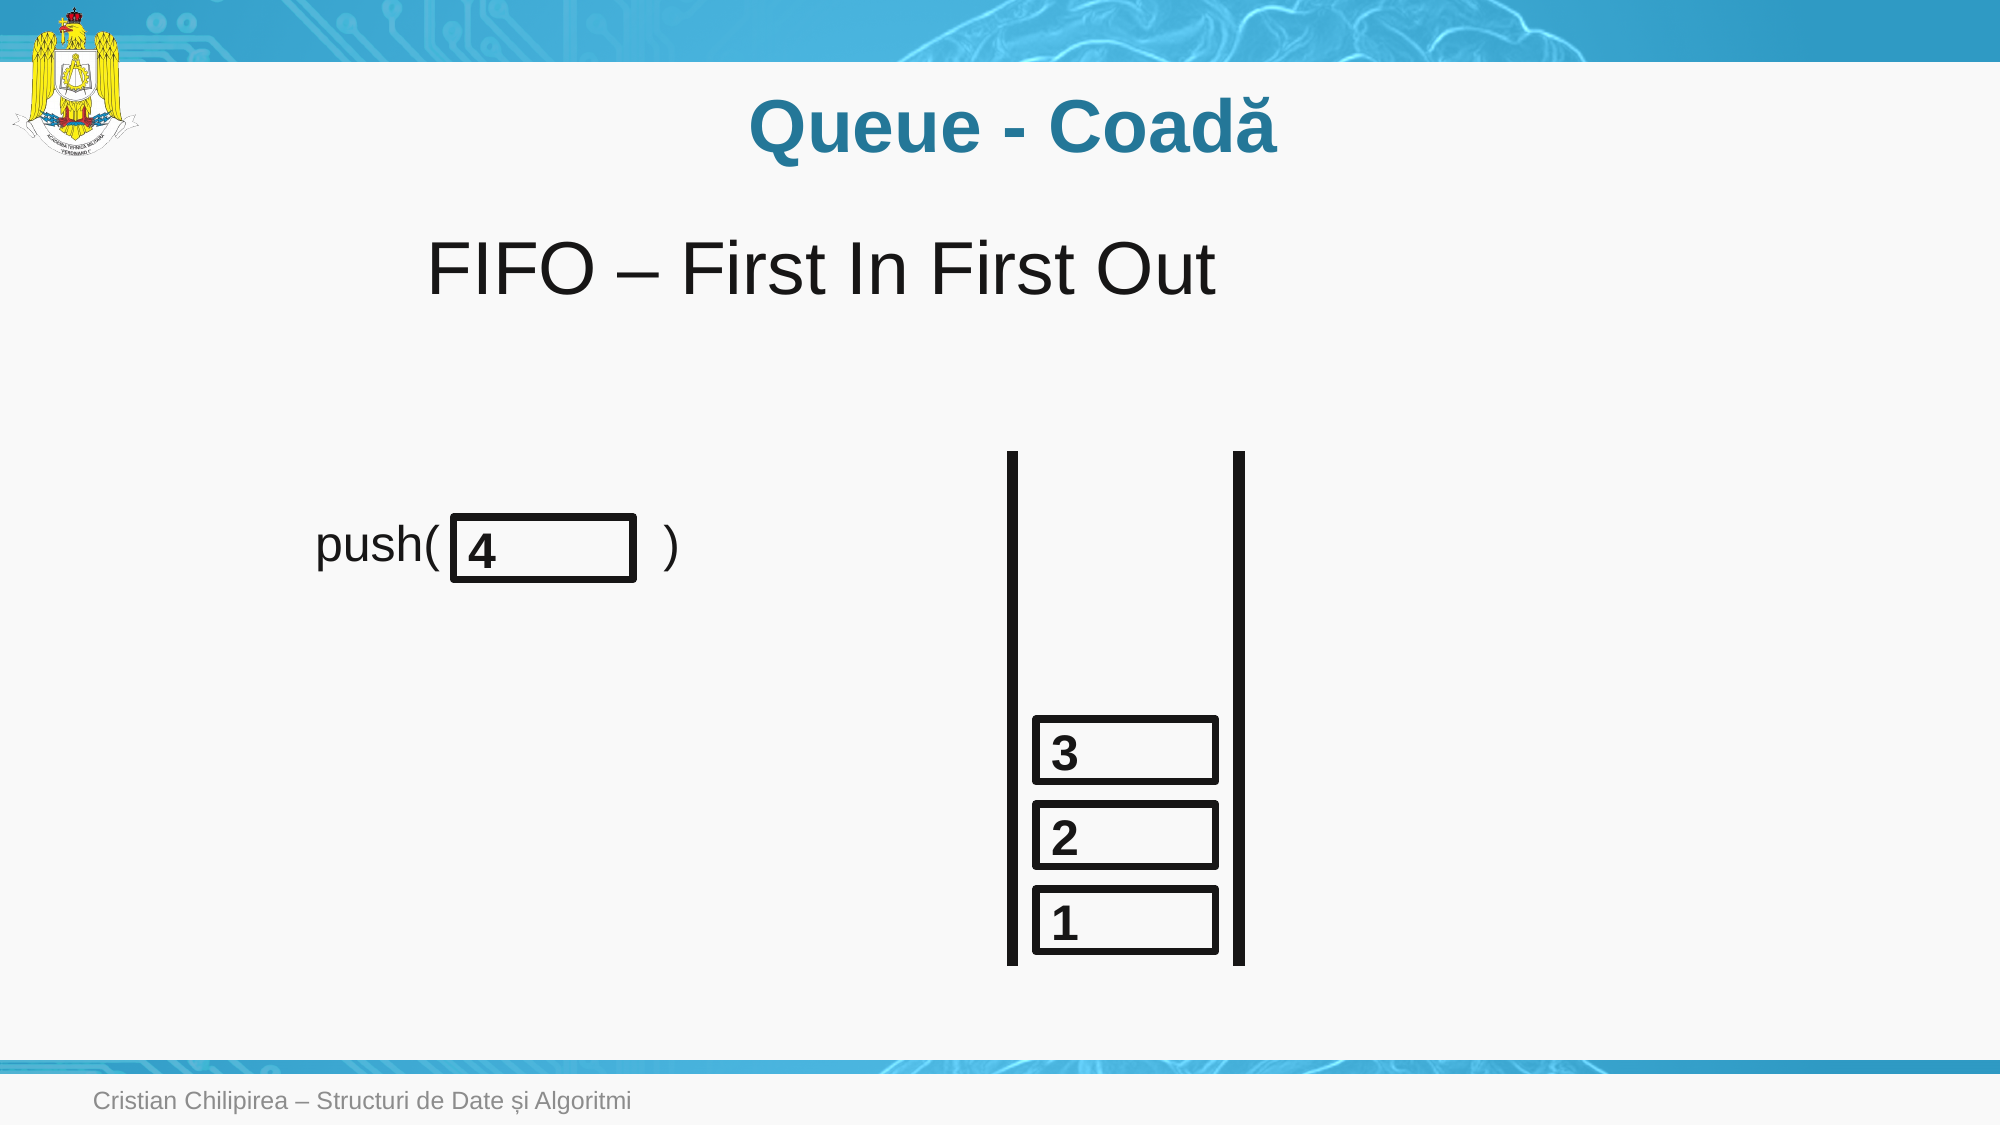

# Queue - Coadă
FIFO – First In First Out
push(                )
4
3
2
1
Cristian Chilipirea – Structuri de Date și Algoritmi